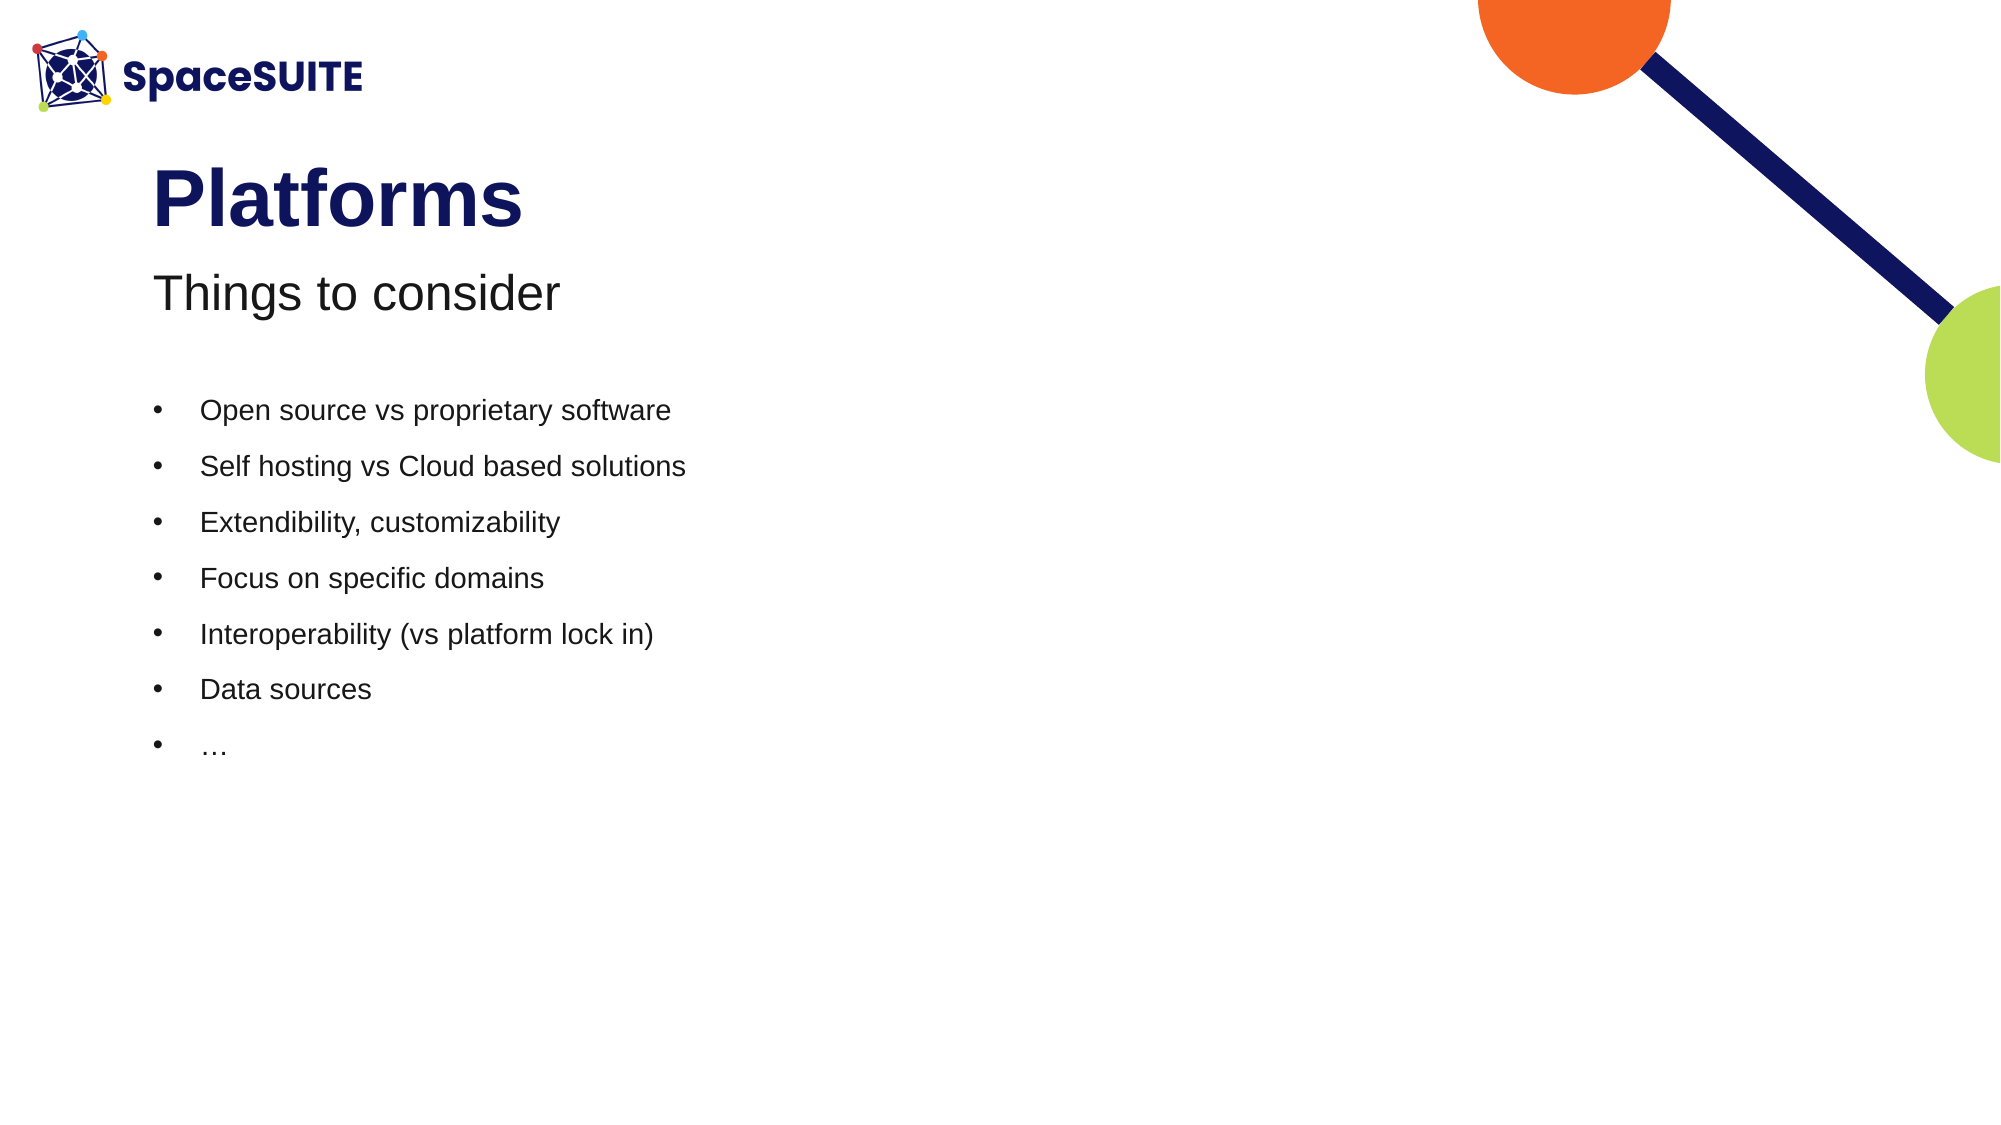

# Platforms
Things to consider
Open source vs proprietary software
Self hosting vs Cloud based solutions
Extendibility, customizability
Focus on specific domains
Interoperability (vs platform lock in)
Data sources
…